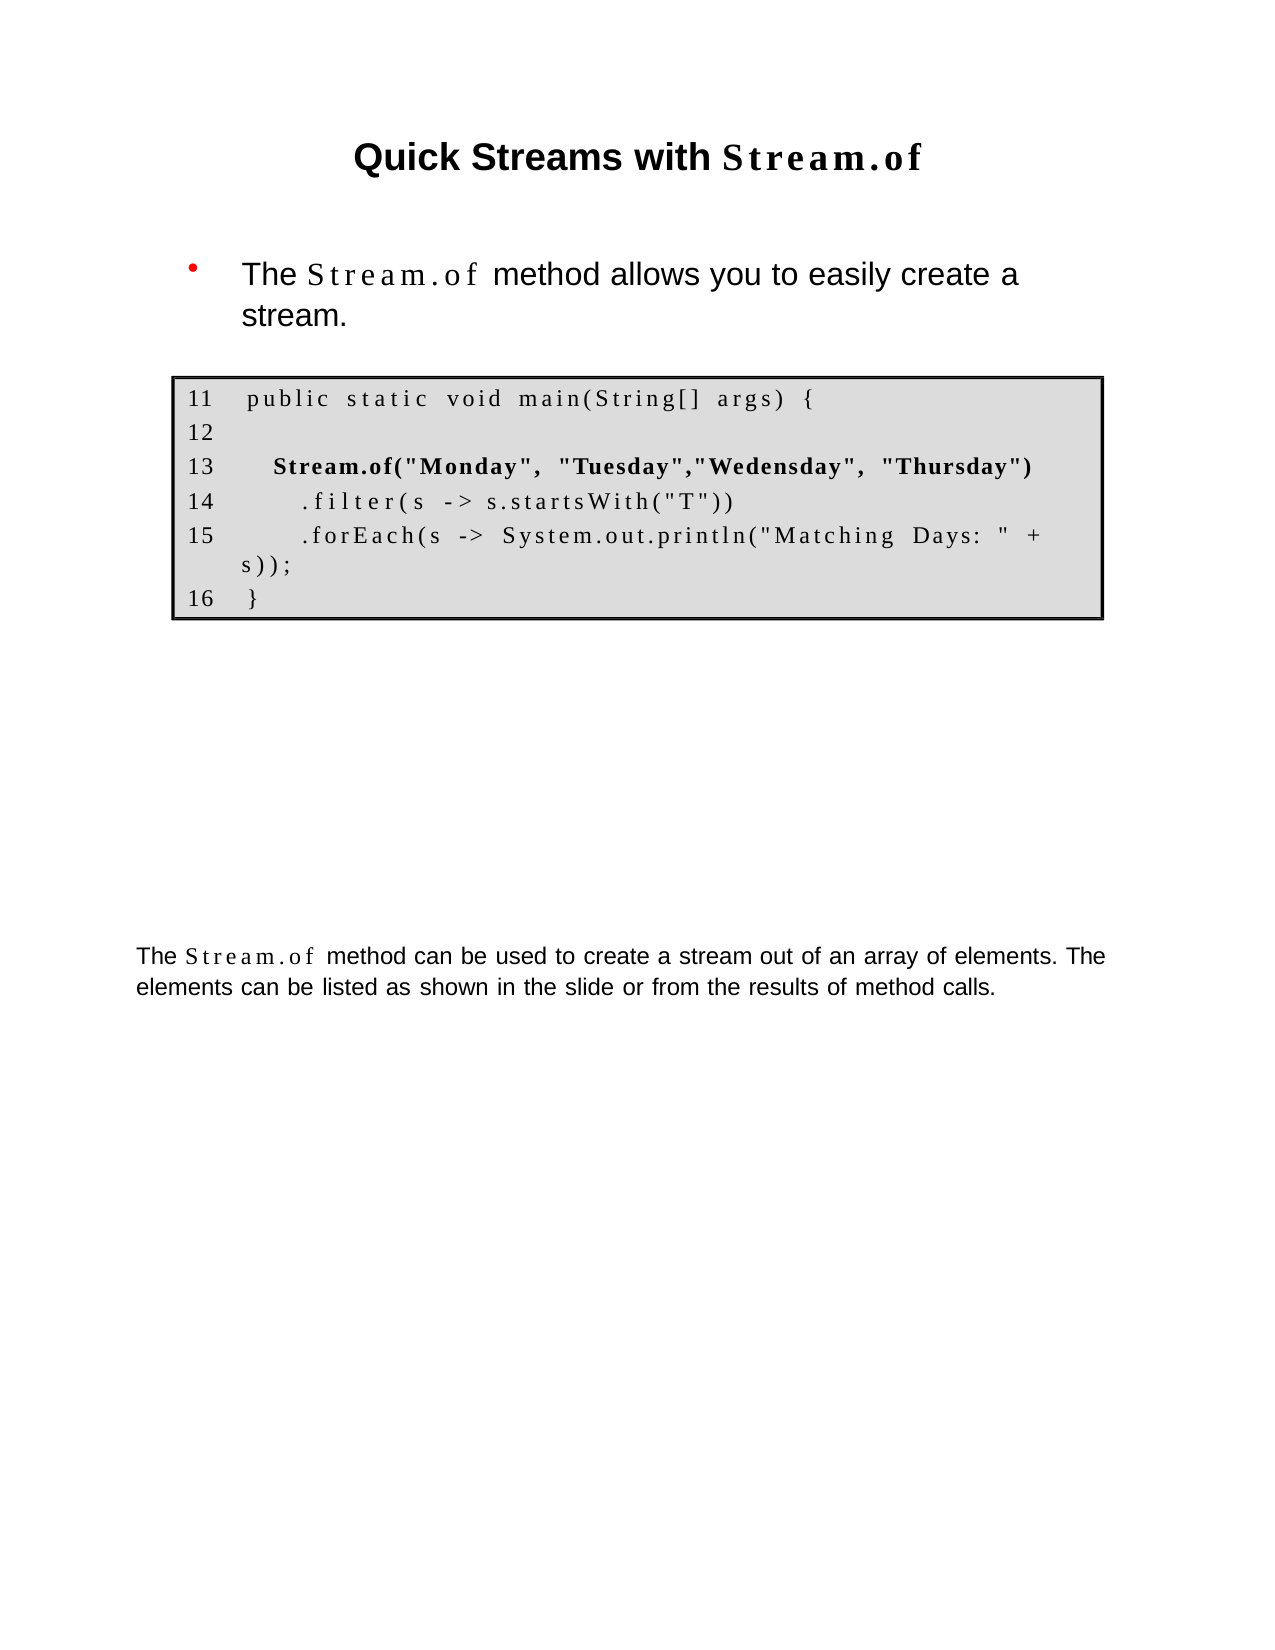

Quick Streams with Stream.of

The Stream.of method allows you to easily create a stream.
11	public static void main(String[] args) { 12
13
14
15

Stream.of("Monday", "Tuesday","Wedensday", "Thursday")
.filter(s -> s.startsWith("T"))
.forEach(s -> System.out.println("Matching Days: " +
s));
16	}

The Stream.of method can be used to create a stream out of an array of elements. The elements can be listed as shown in the slide or from the results of method calls.